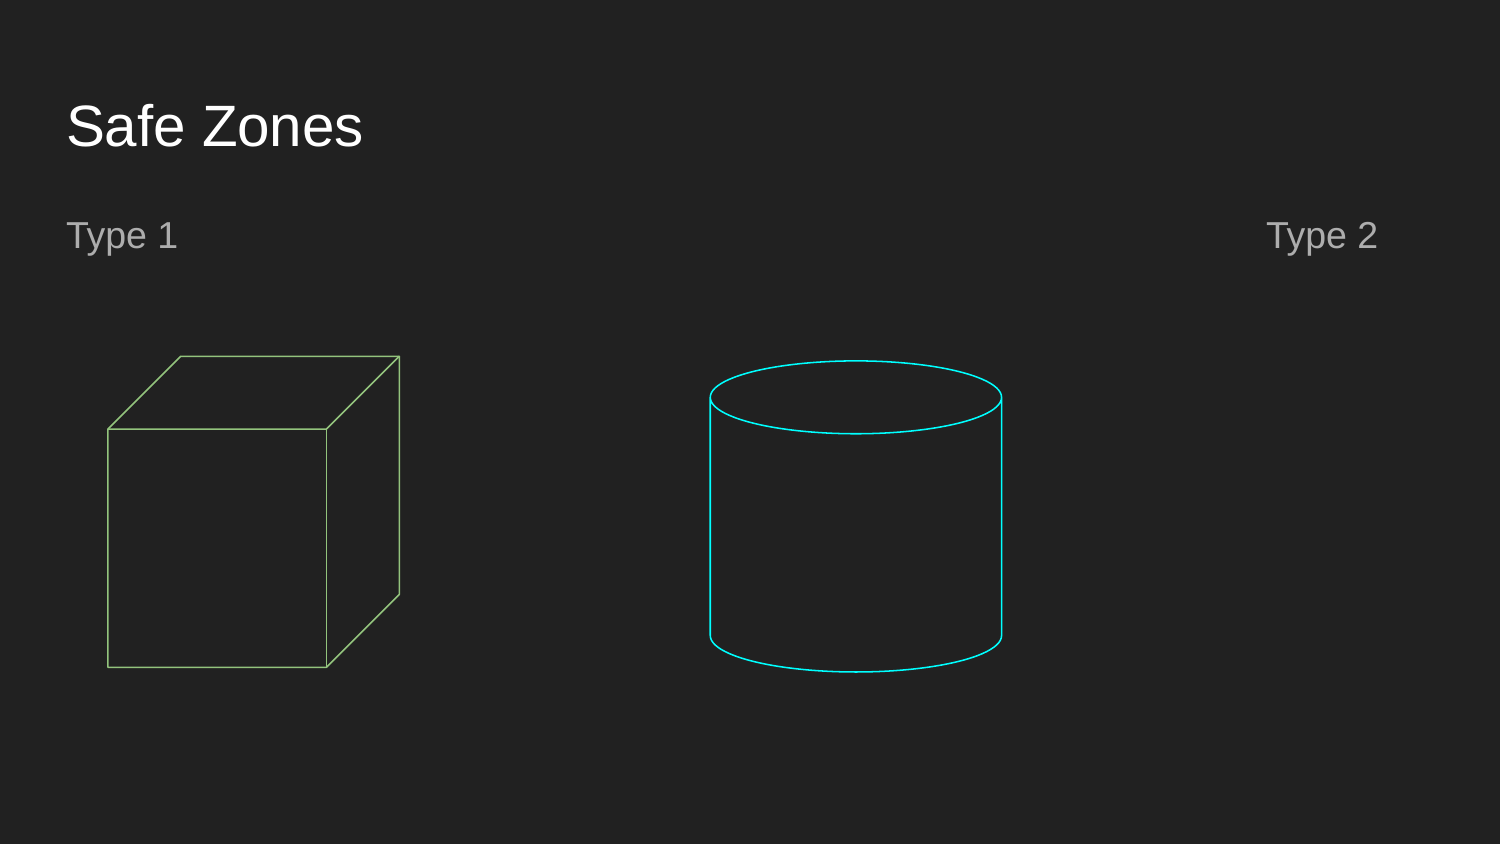

# Safe Zones
Type 1								Type 2